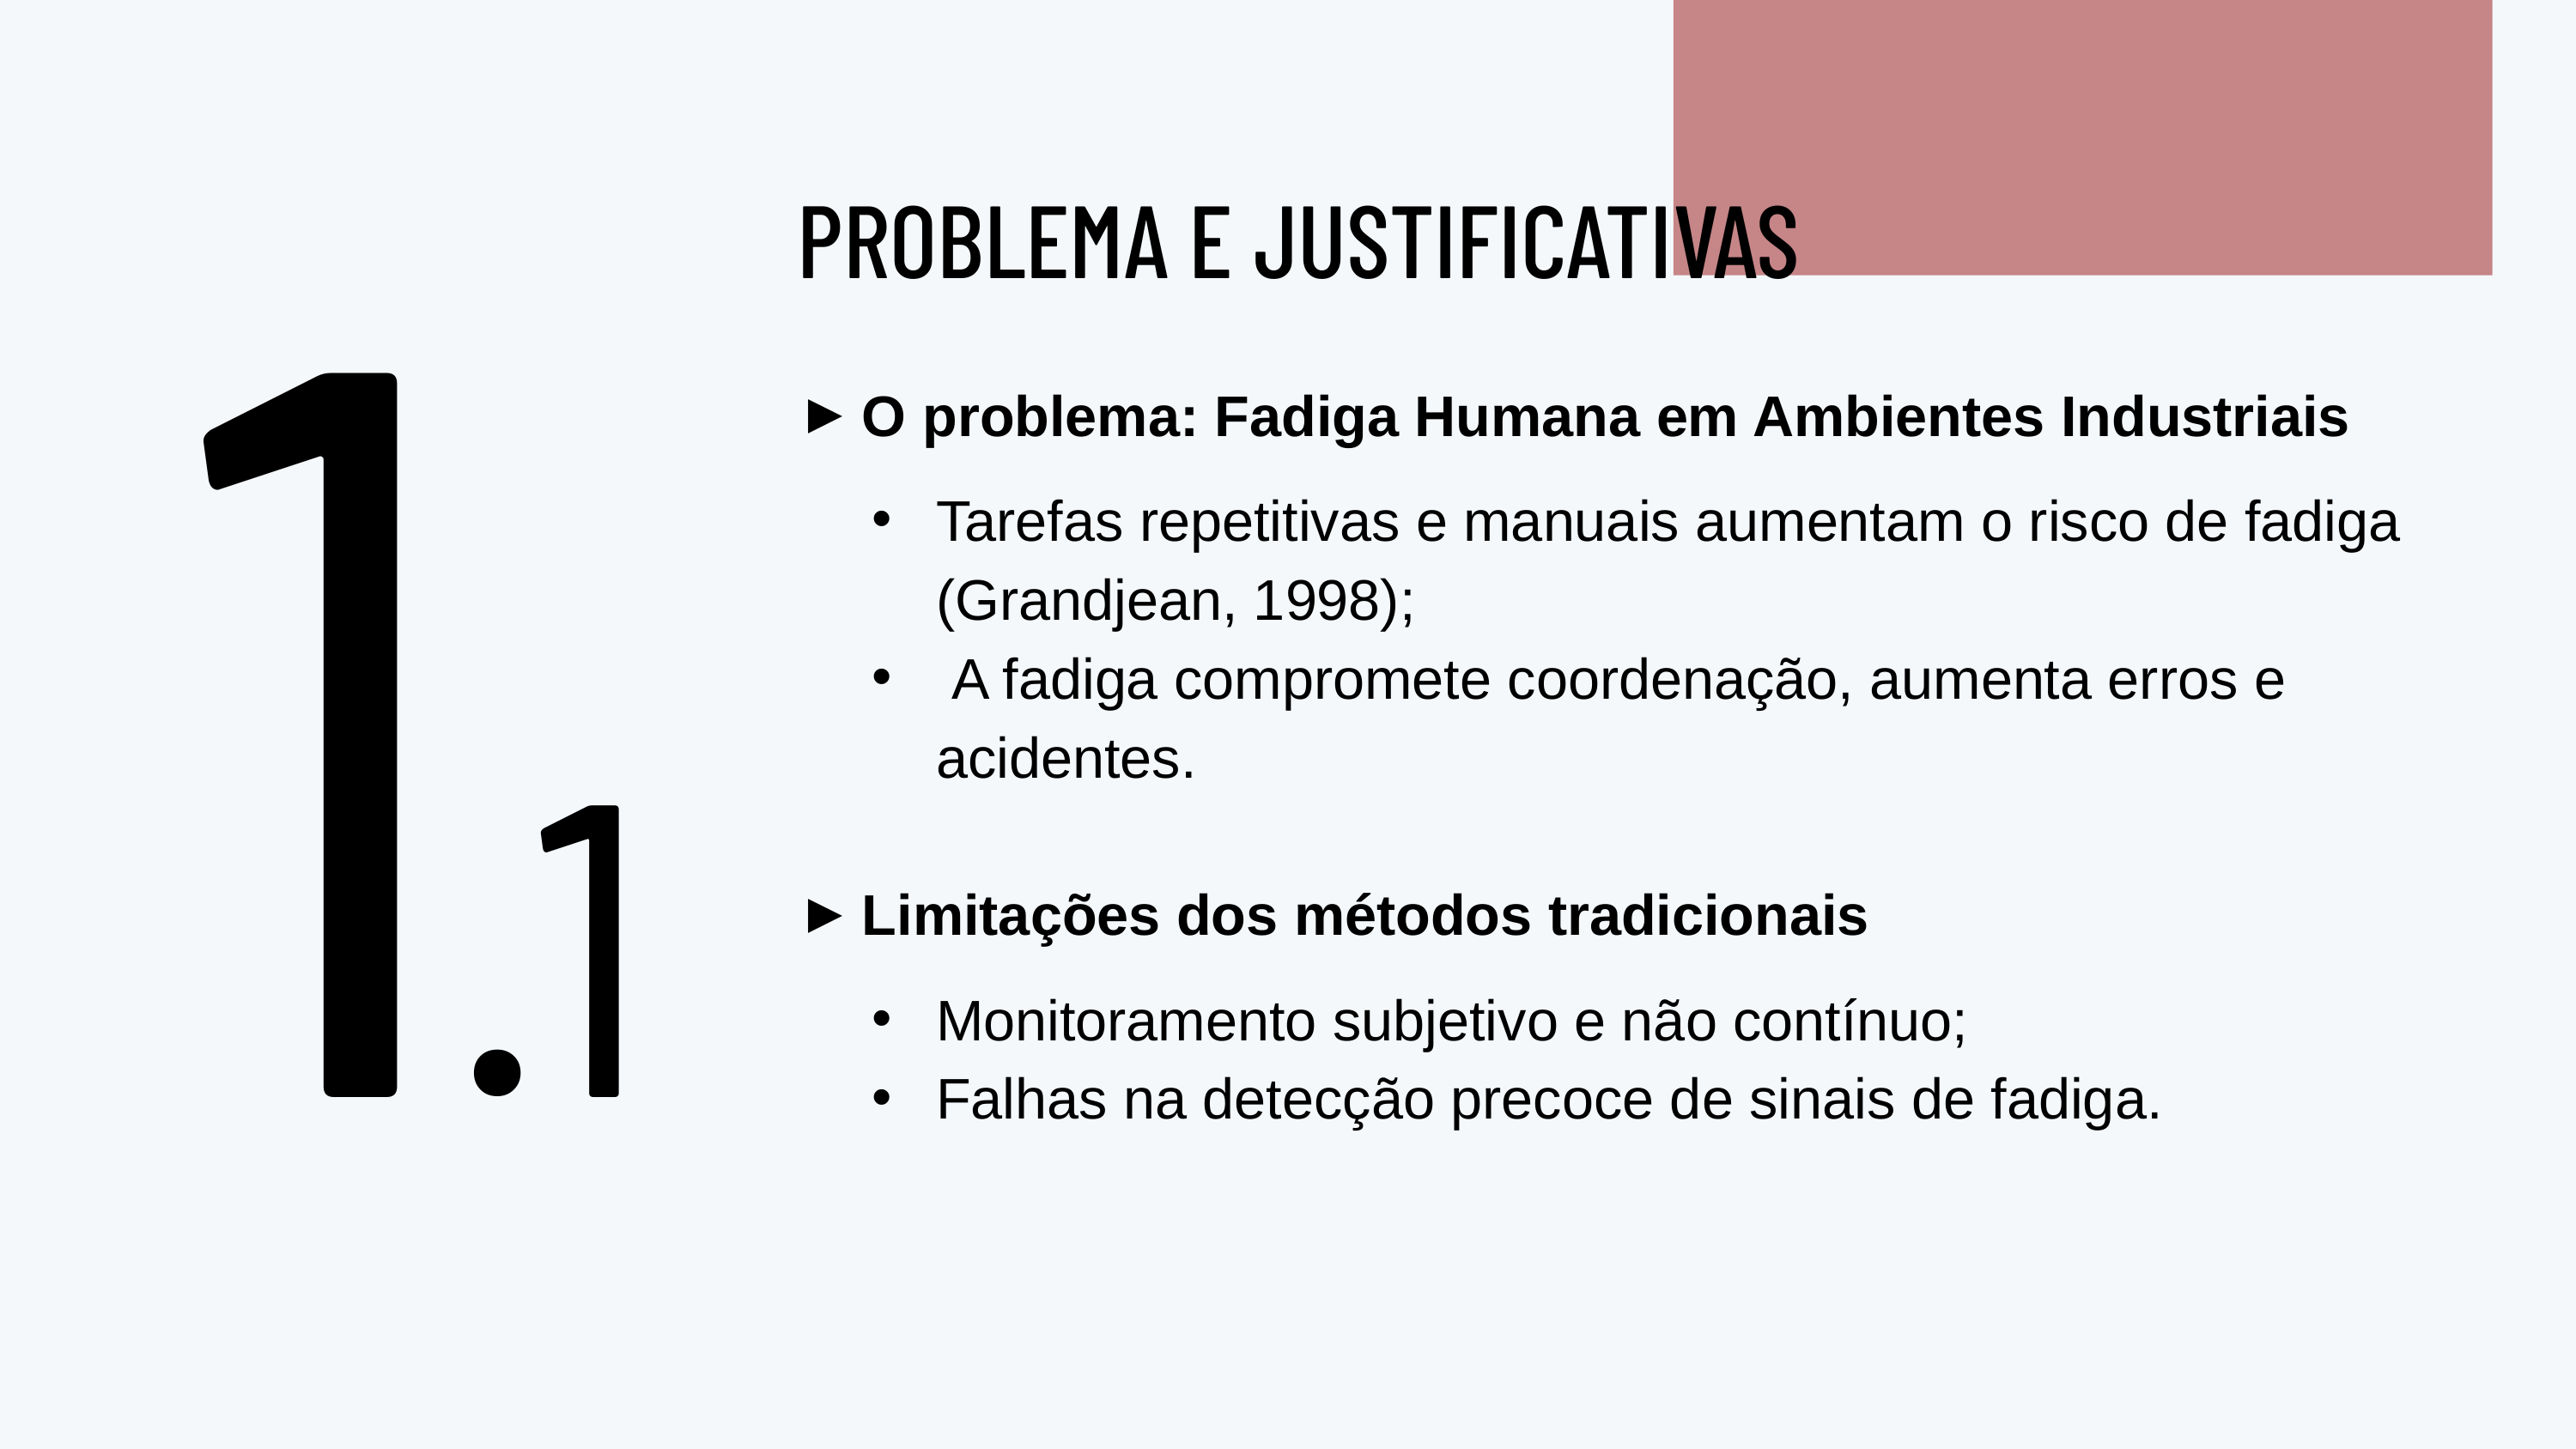

1.1

PROBLEMA E JUSTIFICATIVAS
O problema: Fadiga Humana em Ambientes Industriais

Tarefas repetitivas e manuais aumentam o risco de fadiga (Grandjean, 1998);
 A fadiga compromete coordenação, aumenta erros e acidentes.

Limitações dos métodos tradicionais

Monitoramento subjetivo e não contínuo;
Falhas na detecção precoce de sinais de fadiga.